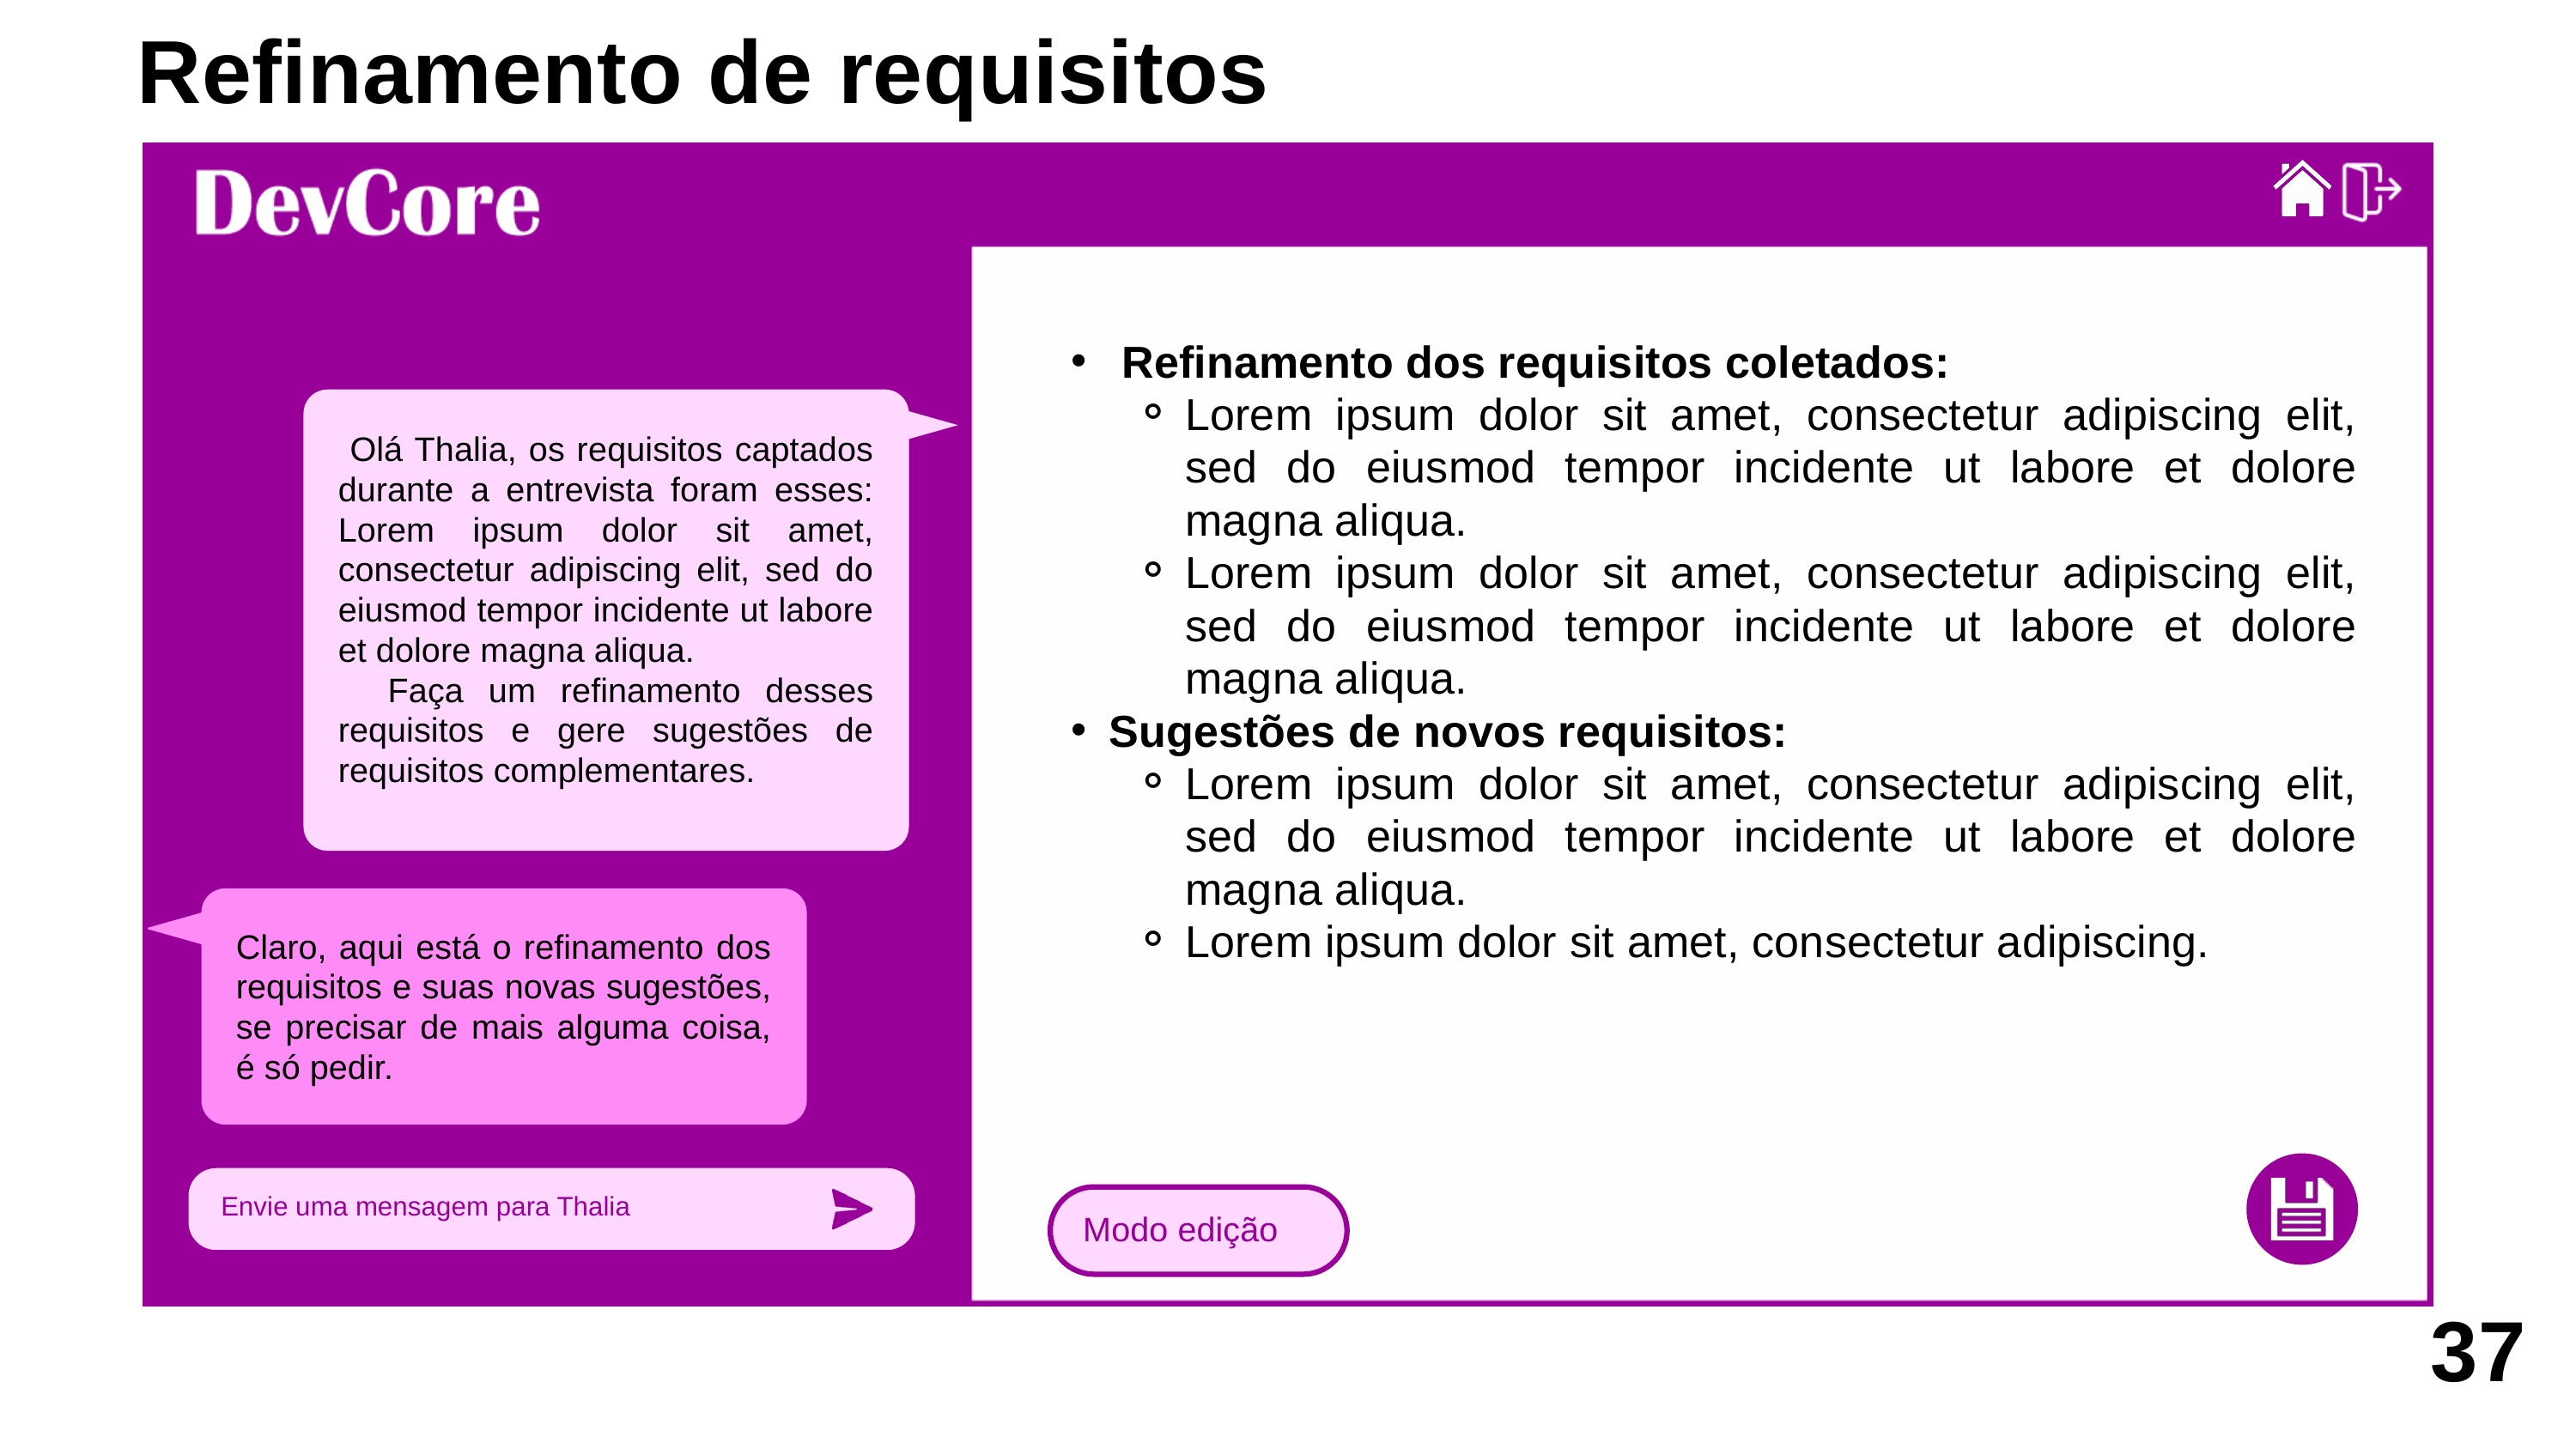

Refinamento de requisitos

 Refinamento dos requisitos coletados:
Lorem ipsum dolor sit amet, consectetur adipiscing elit, sed do eiusmod tempor incidente ut labore et dolore magna aliqua.
Lorem ipsum dolor sit amet, consectetur adipiscing elit, sed do eiusmod tempor incidente ut labore et dolore magna aliqua.
Sugestões de novos requisitos:
Lorem ipsum dolor sit amet, consectetur adipiscing elit, sed do eiusmod tempor incidente ut labore et dolore magna aliqua.
Lorem ipsum dolor sit amet, consectetur adipiscing.

 Olá Thalia, os requisitos captados durante a entrevista foram esses: Lorem ipsum dolor sit amet, consectetur adipiscing elit, sed do eiusmod tempor incidente ut labore et dolore magna aliqua.
  Faça um refinamento desses requisitos e gere sugestões de requisitos complementares.

Claro, aqui está o refinamento dos requisitos e suas novas sugestões, se precisar de mais alguma coisa, é só pedir.

Envie uma mensagem para Thalia

Modo edição
37